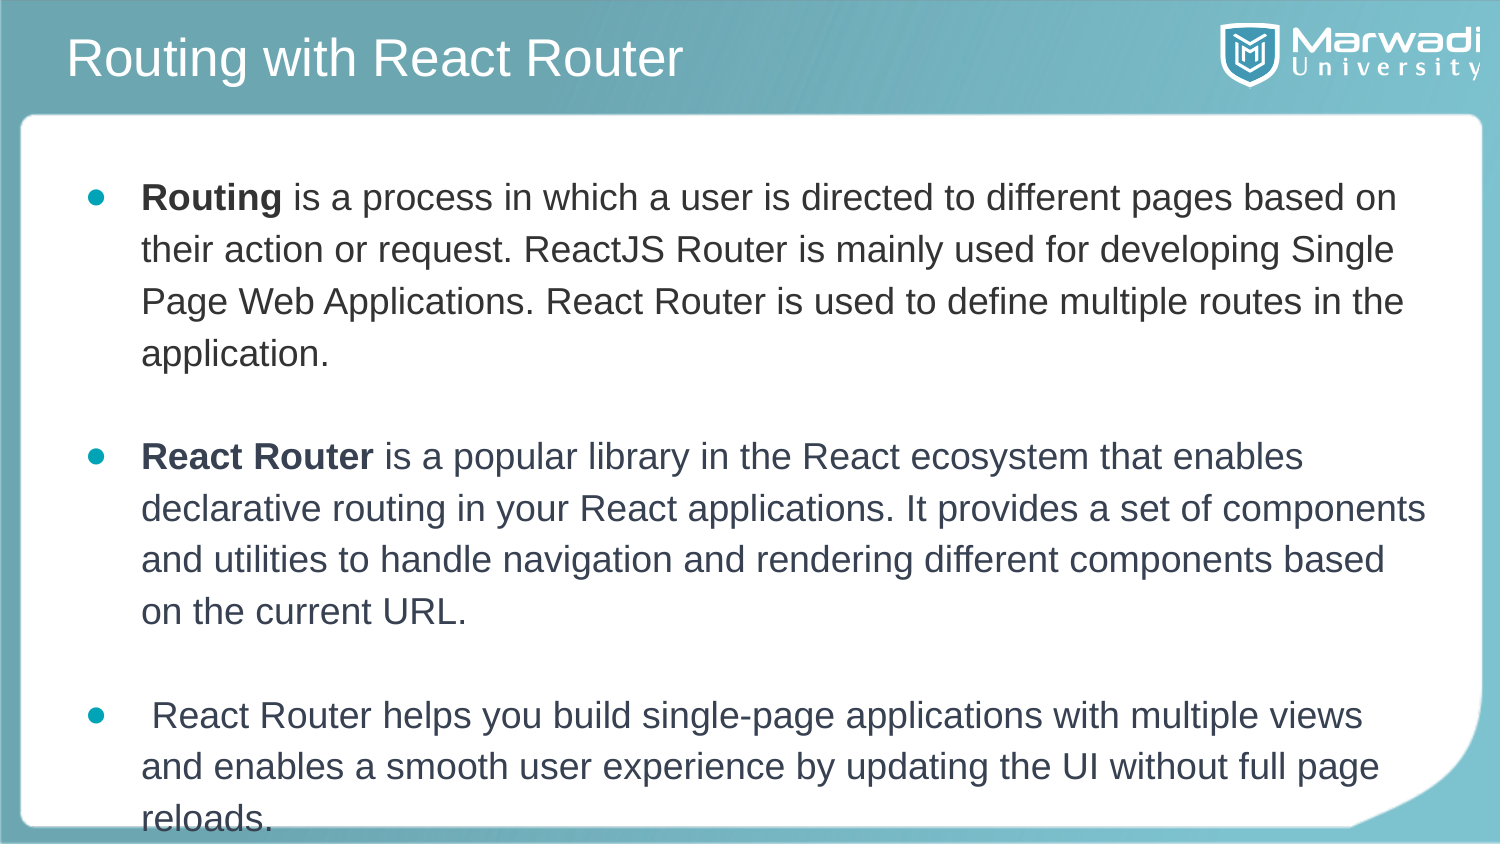

# Routing with React Router
Routing is a process in which a user is directed to different pages based on their action or request. ReactJS Router is mainly used for developing Single Page Web Applications. React Router is used to define multiple routes in the application.

React Router is a popular library in the React ecosystem that enables declarative routing in your React applications. It provides a set of components and utilities to handle navigation and rendering different components based on the current URL.

 React Router helps you build single-page applications with multiple views and enables a smooth user experience by updating the UI without full page reloads.